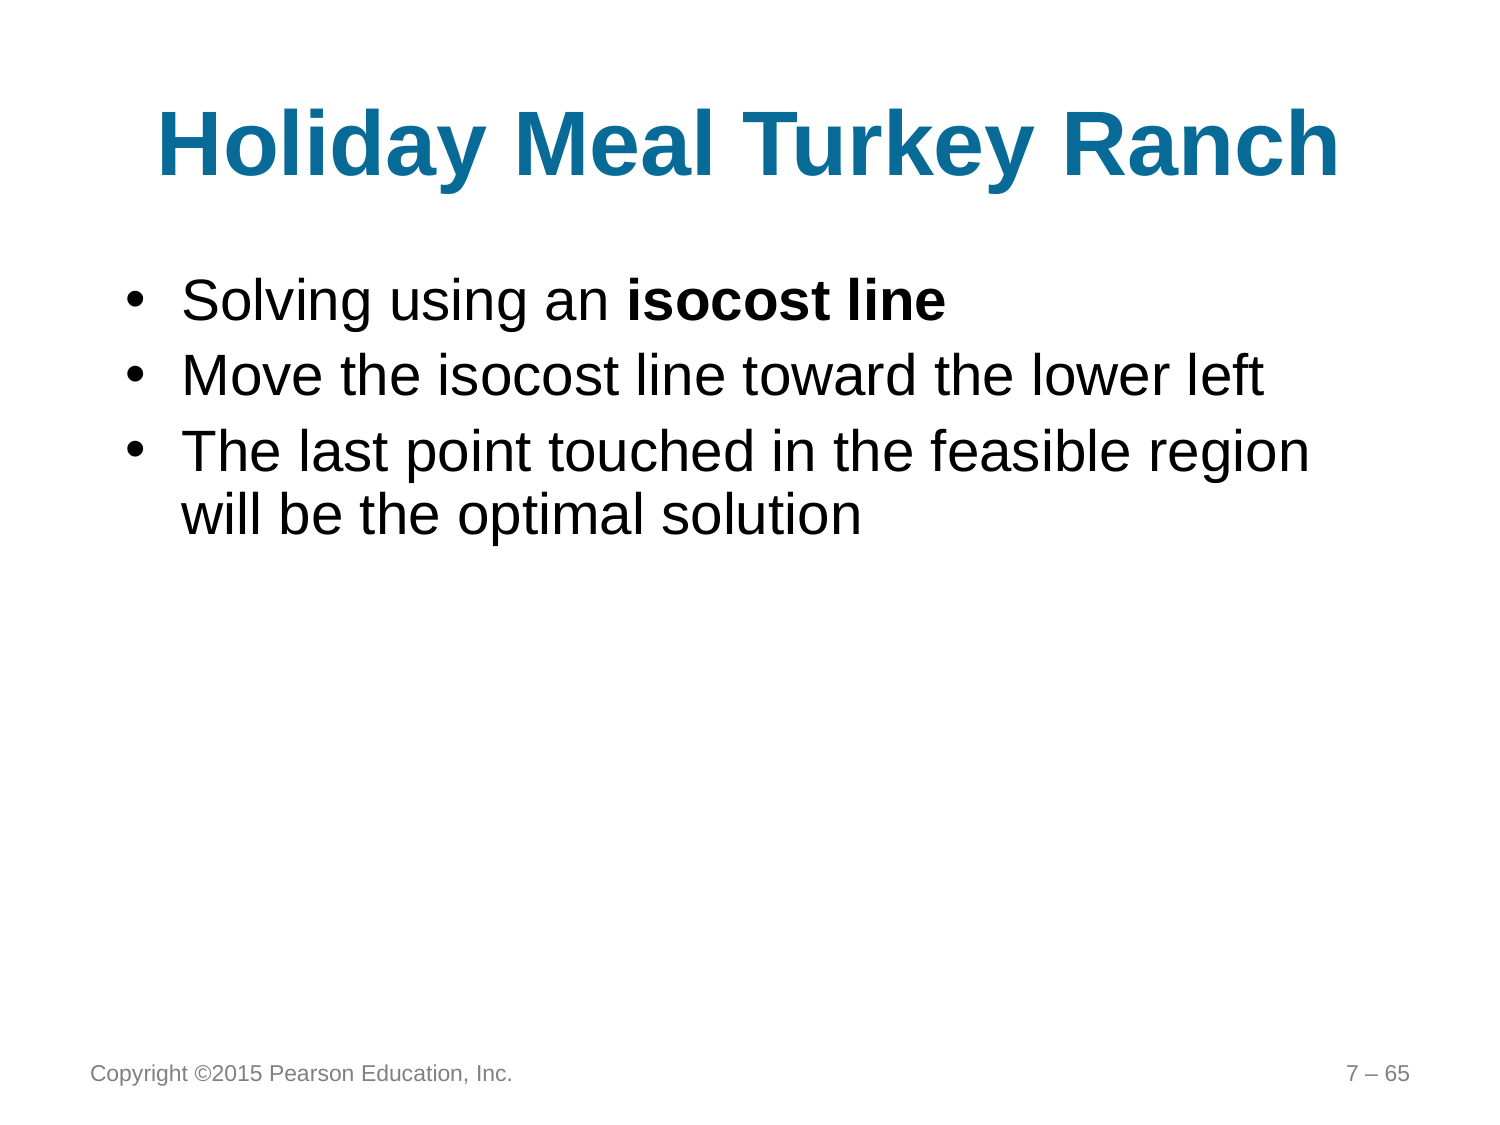

# Holiday Meal Turkey Ranch
Solving using an isocost line
Move the isocost line toward the lower left
The last point touched in the feasible region will be the optimal solution
Copyright ©2015 Pearson Education, Inc.
7 – 65